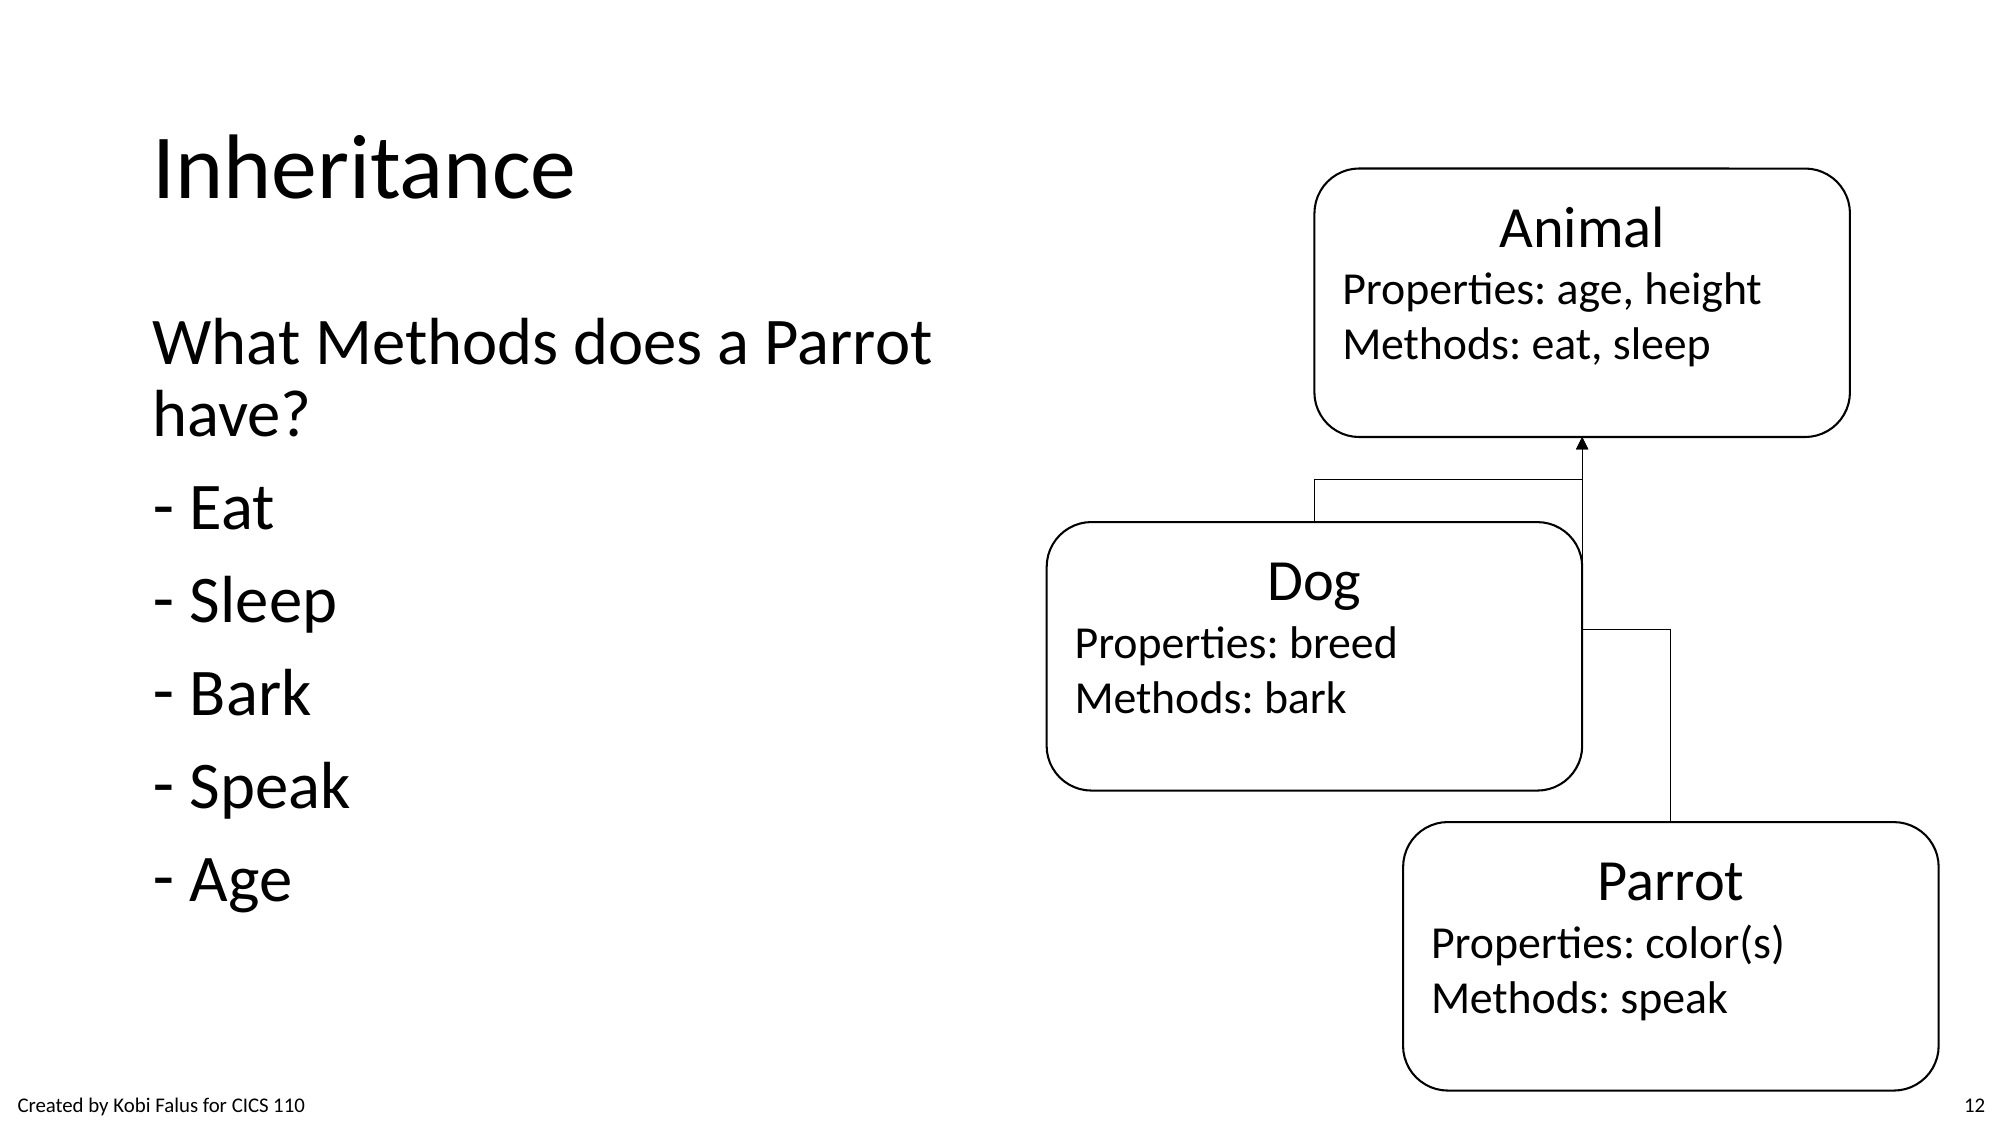

# Inheritance
Animal
Properties: age, height
Methods: eat, sleep
What Methods does a Parrot have?
Eat
Sleep
Bark
Speak
Age

Dog
Properties: breed
Methods: bark
Parrot
Properties: color(s)
Methods: speak